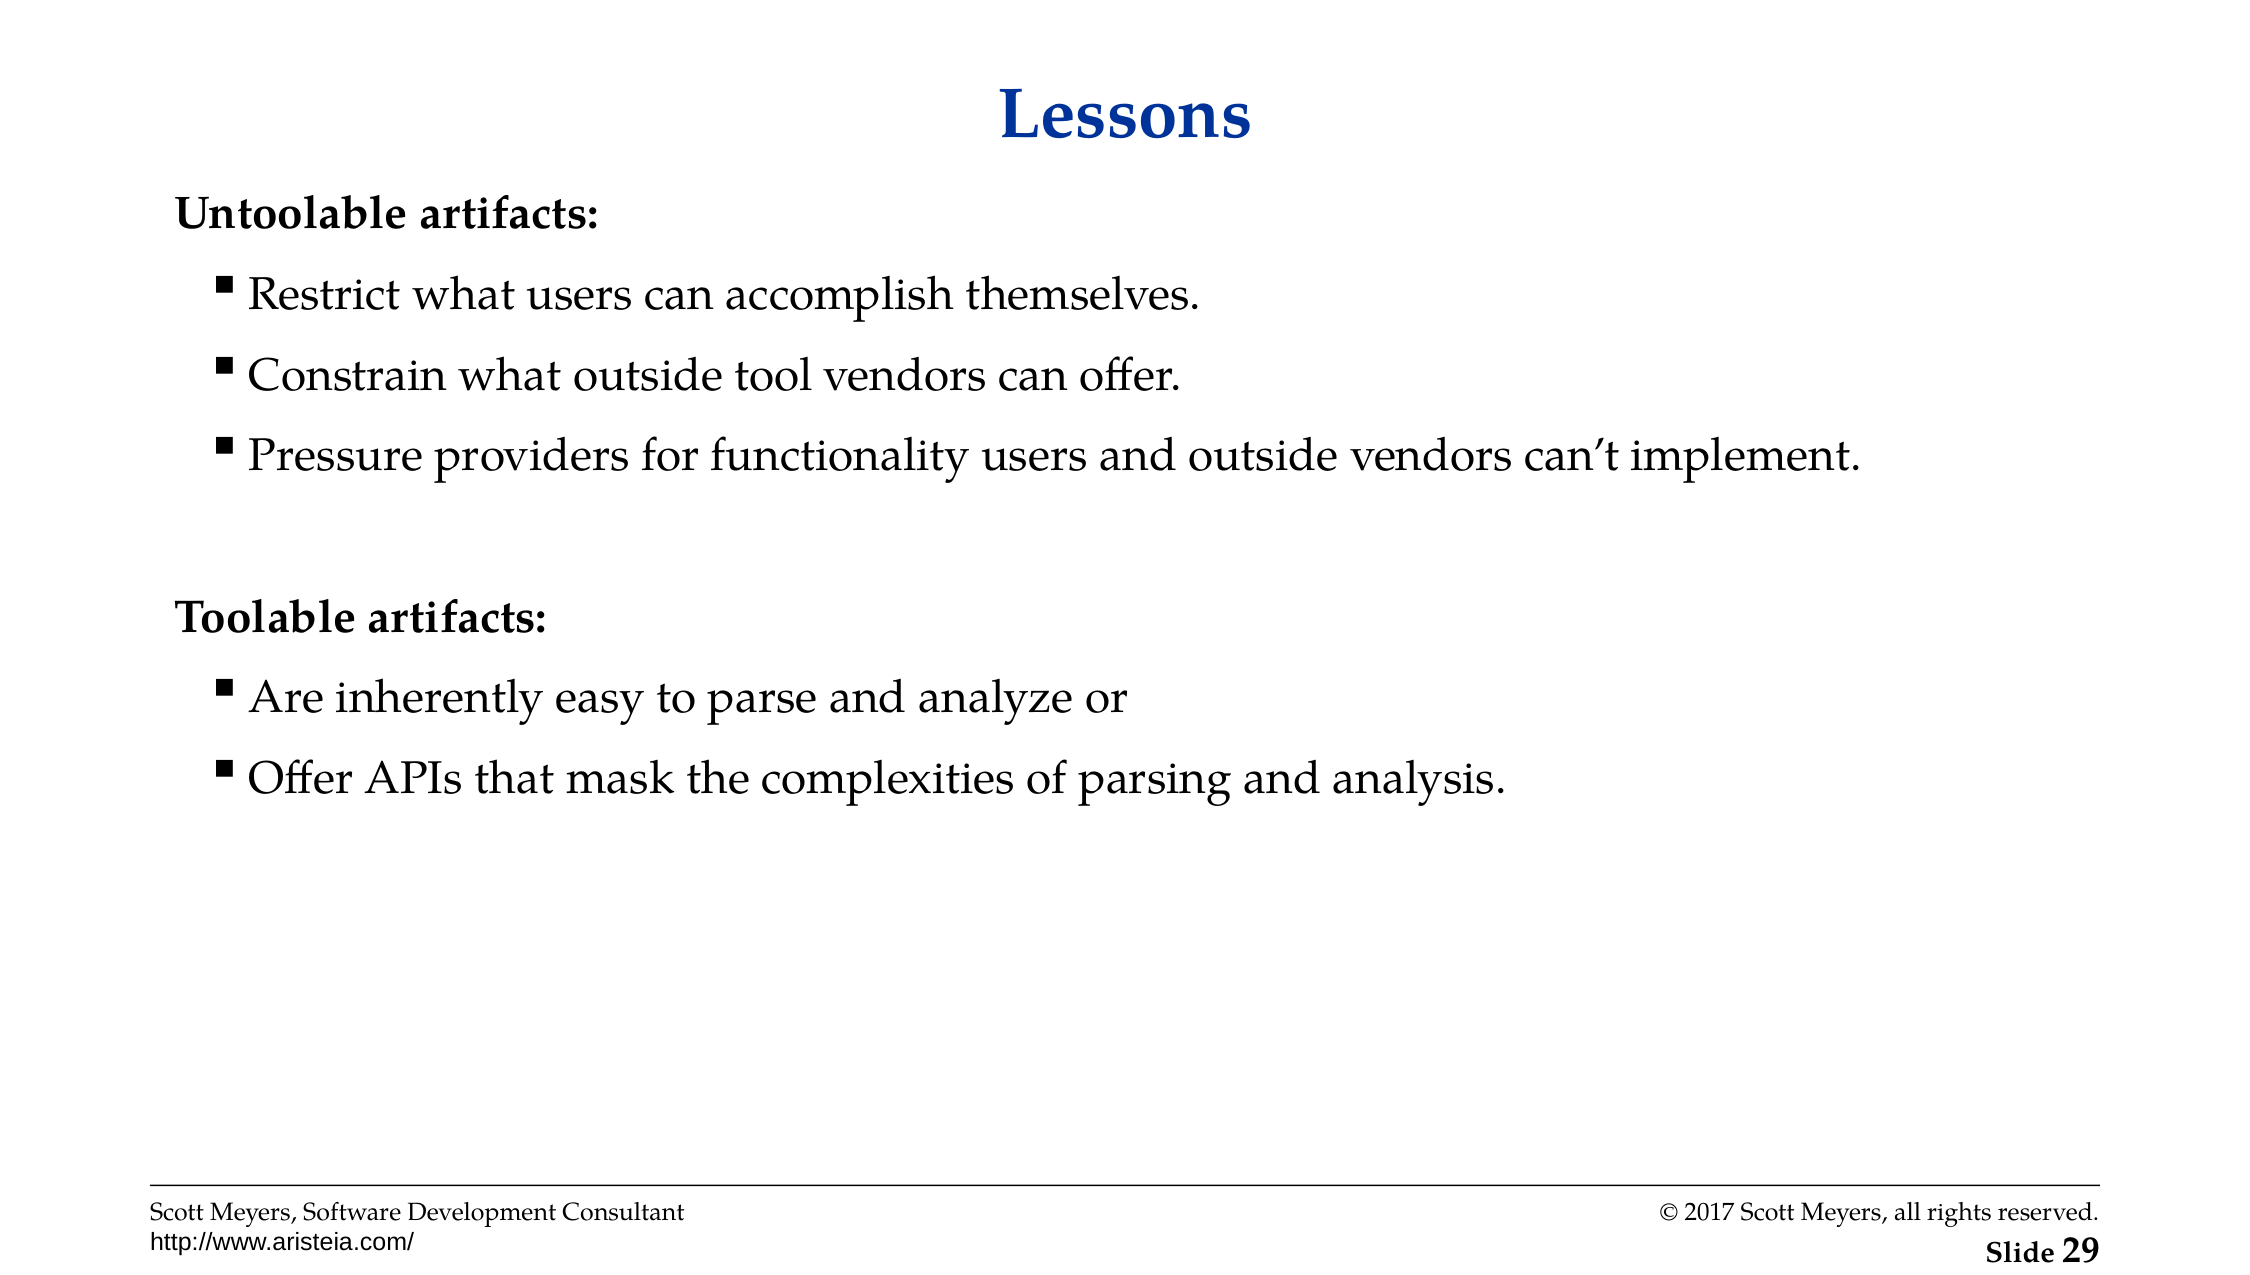

# Lessons
Untoolable artifacts:
Restrict what users can accomplish themselves.
Constrain what outside tool vendors can offer.
Pressure providers for functionality users and outside vendors can’t implement.

Toolable artifacts:
Are inherently easy to parse and analyze or
Offer APIs that mask the complexities of parsing and analysis.
© 2017 Scott Meyers, all rights reserved.
Slide 29
Scott Meyers, Software Development Consultant
http://www.aristeia.com/